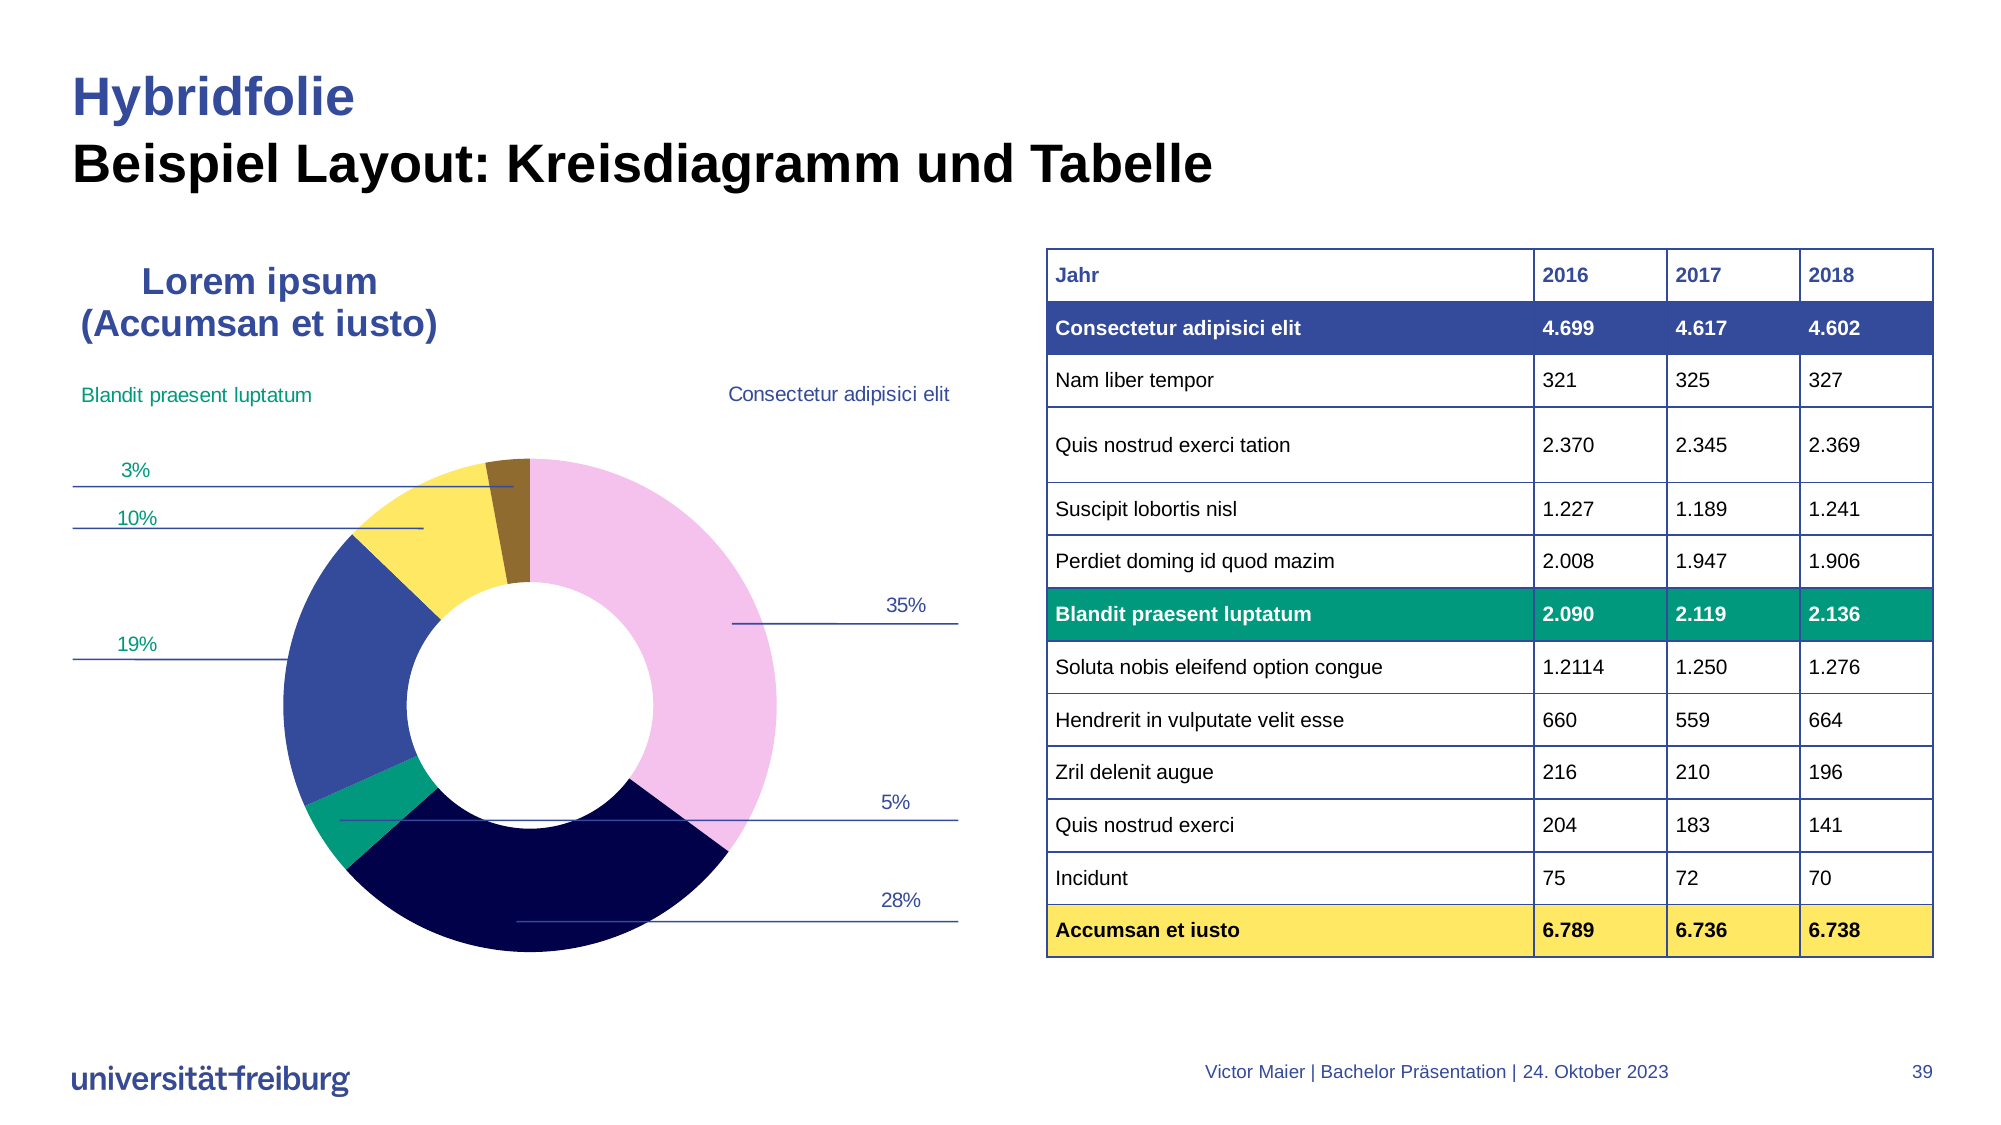

# Hybridfolie Beispiel Layout: Kreisdiagramm und Tabelle

### Chart: Lorem ipsum (Accumsan et iusto)

| Category | Region 1 |
|---|---|
| Wissenschaftliches Personal ohne Professorinnen und Professoren | 35.1 |
| Wissenschaftliche Hilfskräfte | 28.3 |
| Professorinnen und Professoren | 4.9 |
| Verwaltung | 18.9 |
| Technik | 9.9 |
| Bibliothek | 2.9 |
| Jahr | 2016 | 2017 | 2018 |
| --- | --- | --- | --- |
| Consectetur adipisici elit | 4.699 | 4.617 | 4.602 |
| Nam liber tempor | 321 | 325 | 327 |
| Quis nostrud exerci tation | 2.370 | 2.345 | 2.369 |
| Suscipit lobortis nisl | 1.227 | 1.189 | 1.241 |
| Perdiet doming id quod mazim | 2.008 | 1.947 | 1.906 |
| Blandit praesent luptatum | 2.090 | 2.119 | 2.136 |
| Soluta nobis eleifend option congue | 1.2114 | 1.250 | 1.276 |
| Hendrerit in vulputate velit esse | 660 | 559 | 664 |
| Zril delenit augue | 216 | 210 | 196 |
| Quis nostrud exerci | 204 | 183 | 141 |
| Incidunt | 75 | 72 | 70 |
| Accumsan et iusto | 6.789 | 6.736 | 6.738 |
Victor Maier | Bachelor Präsentation |
24. Oktober 2023
39